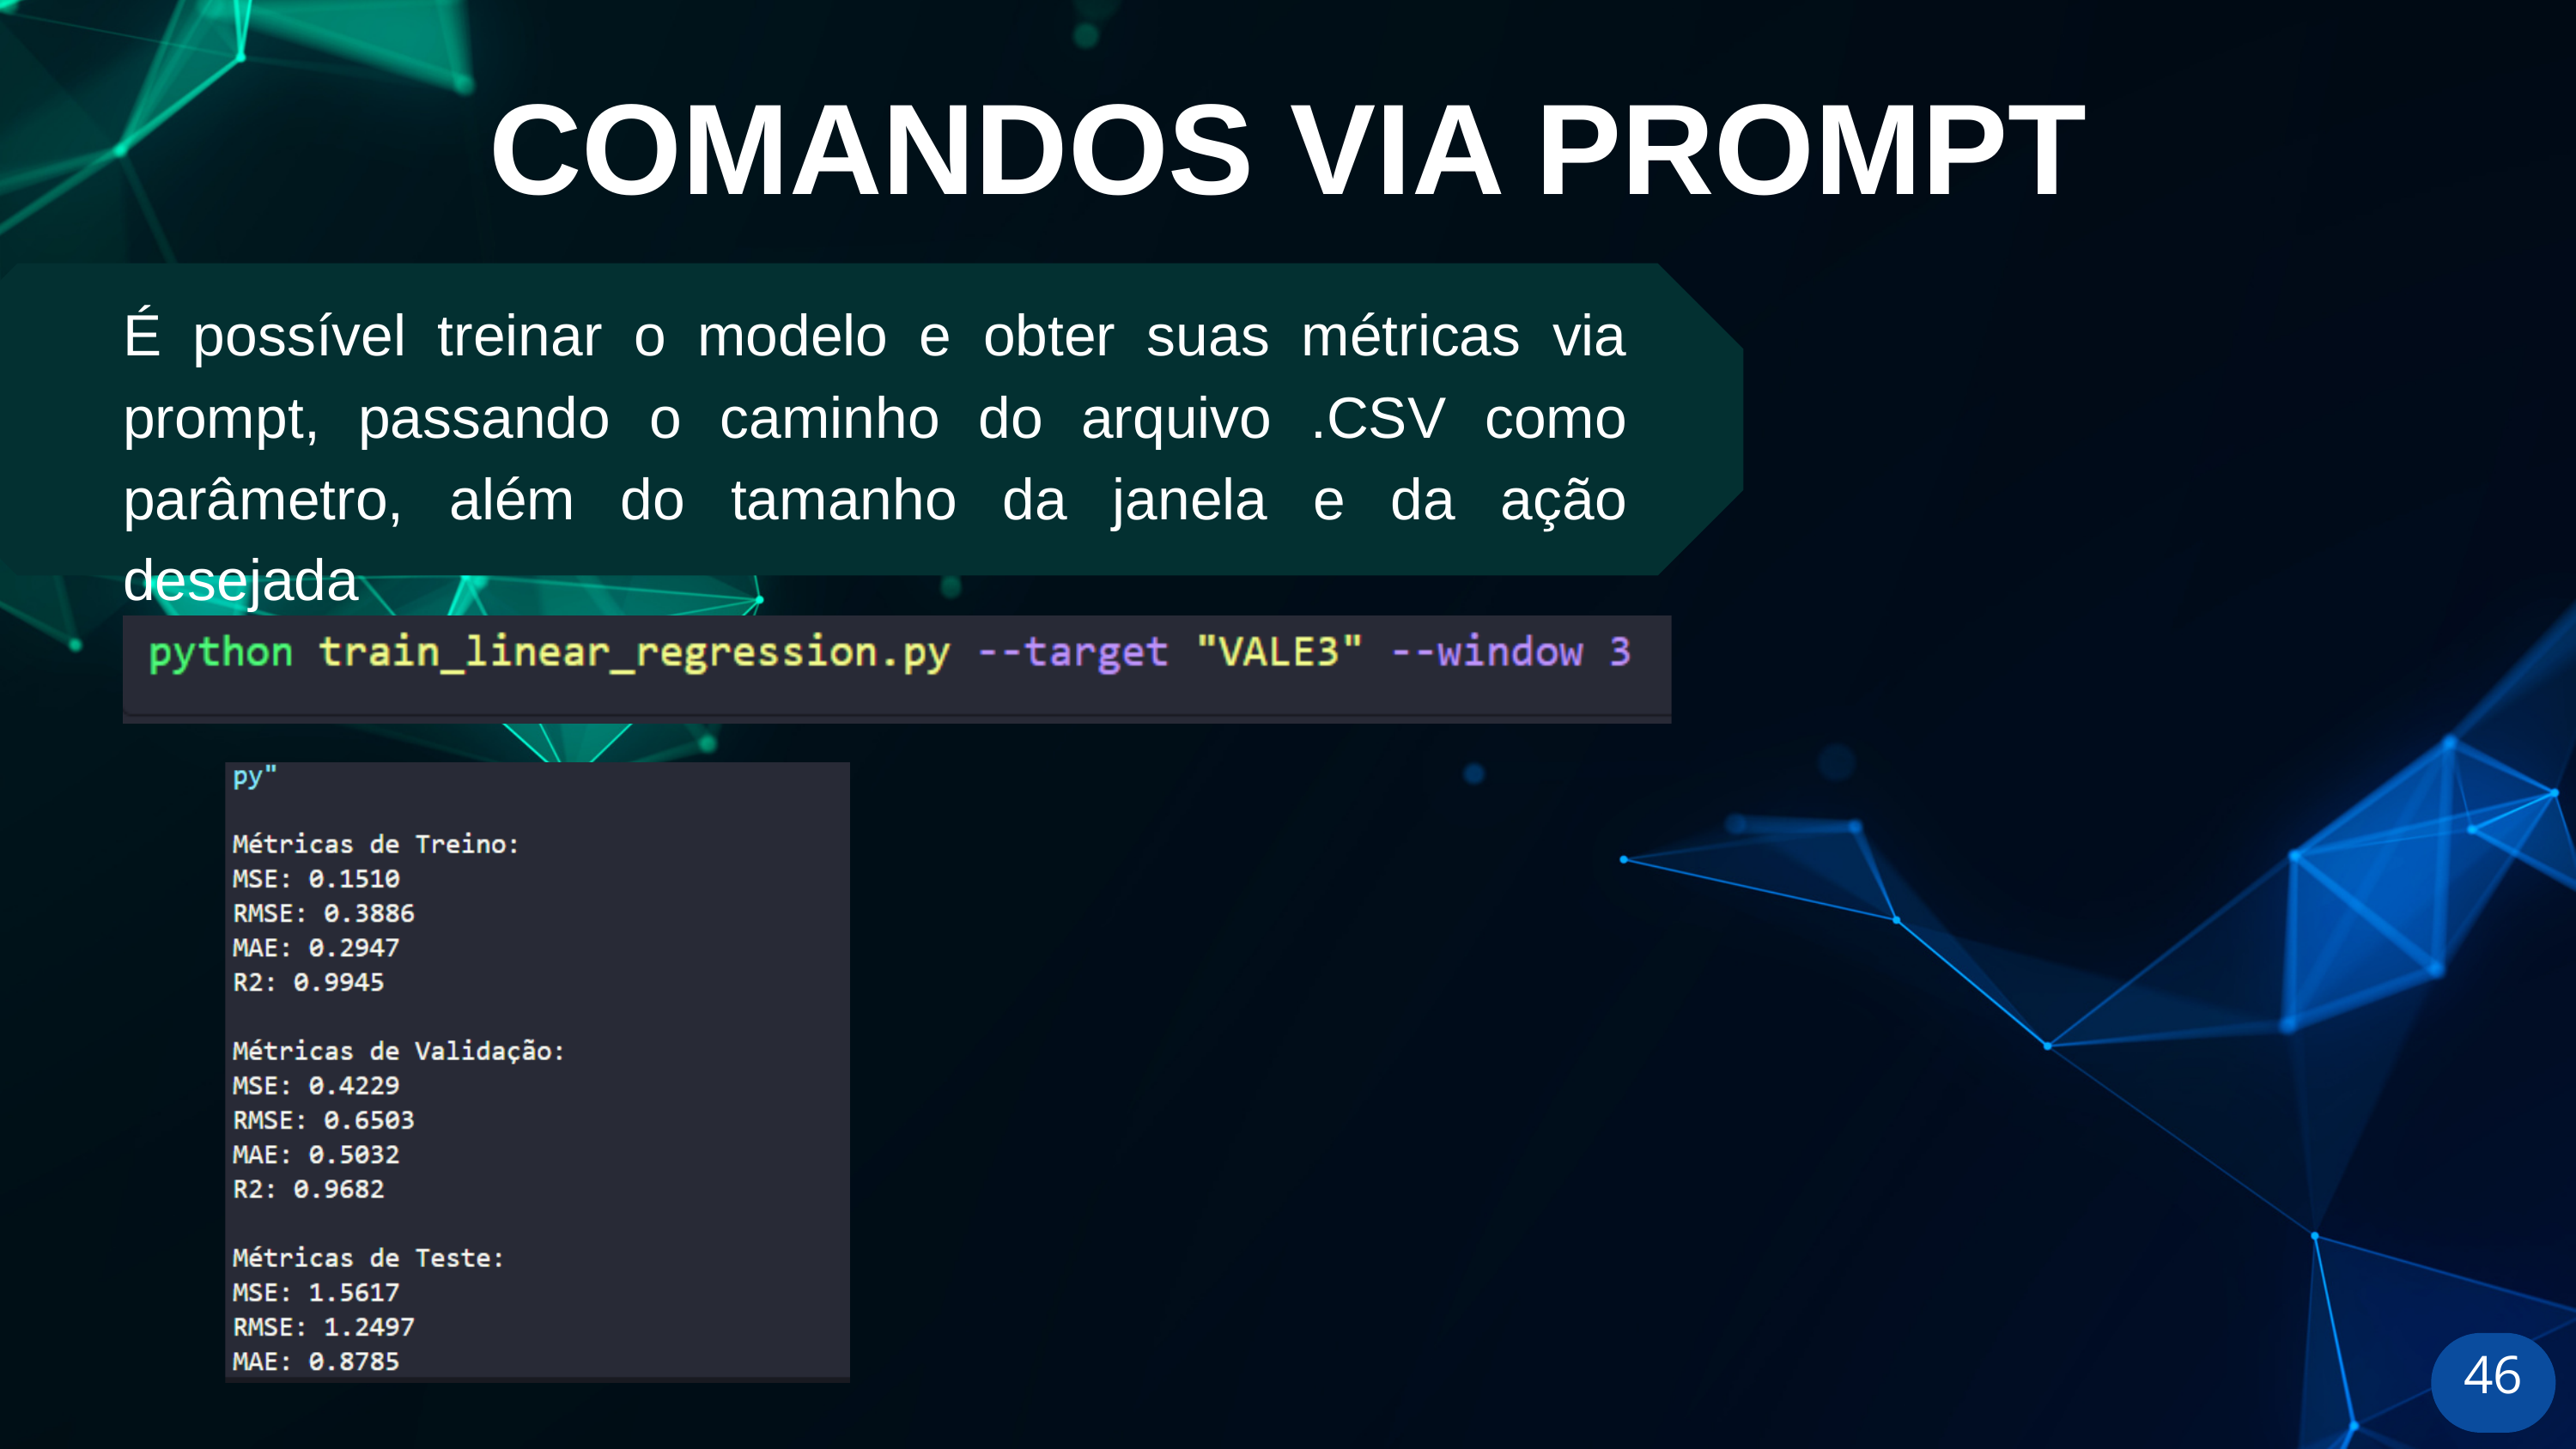

COMANDOS VIA PROMPT

É possível treinar o modelo e obter suas métricas via prompt, passando o caminho do arquivo .CSV como parâmetro, além do tamanho da janela e da ação desejada

46